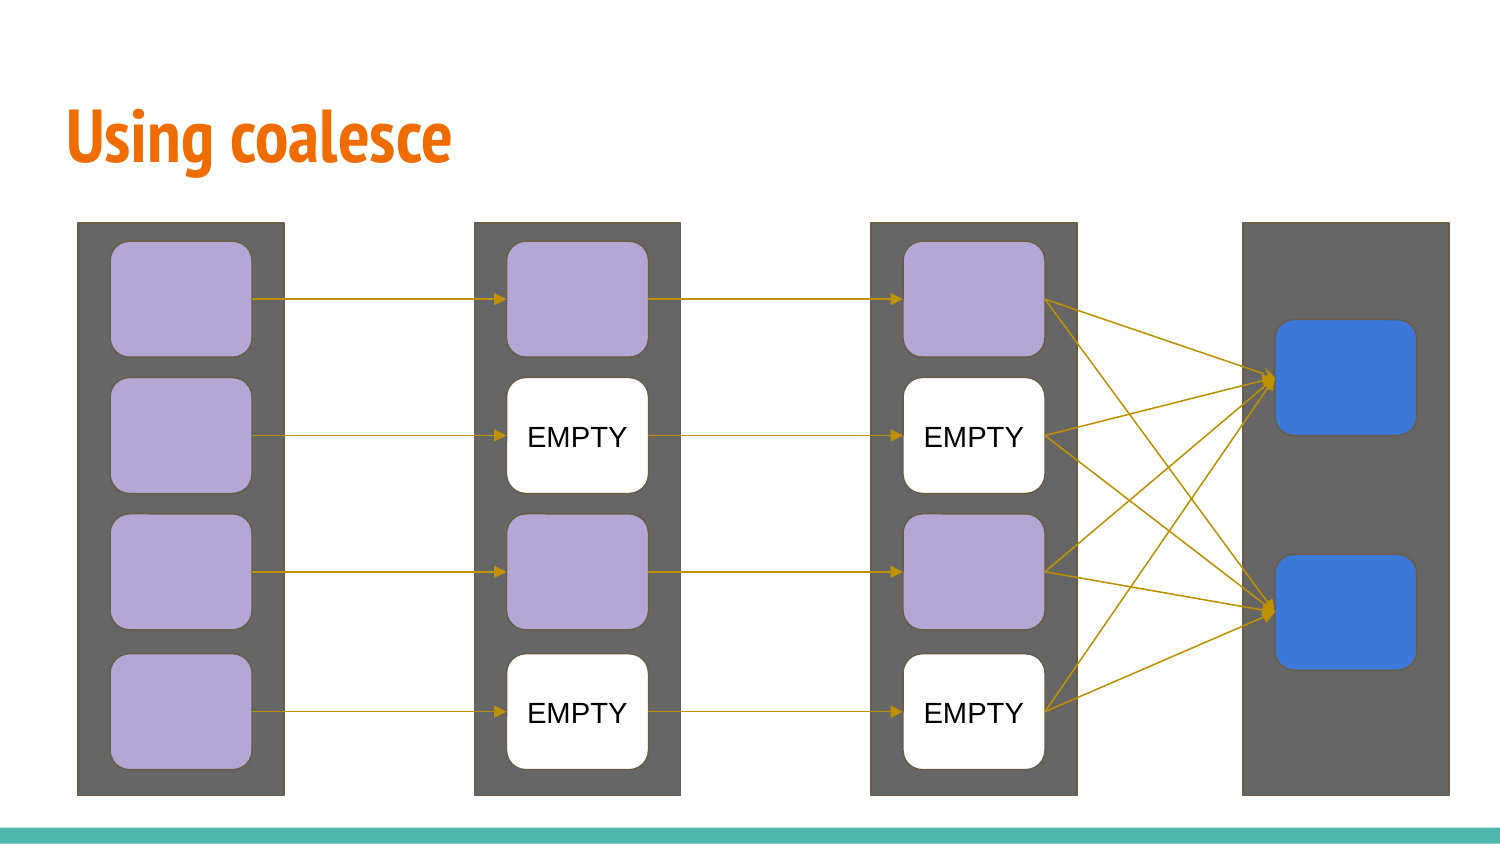

# Using coalesce

EMPTY
EMPTY

EMPTY
EMPTY